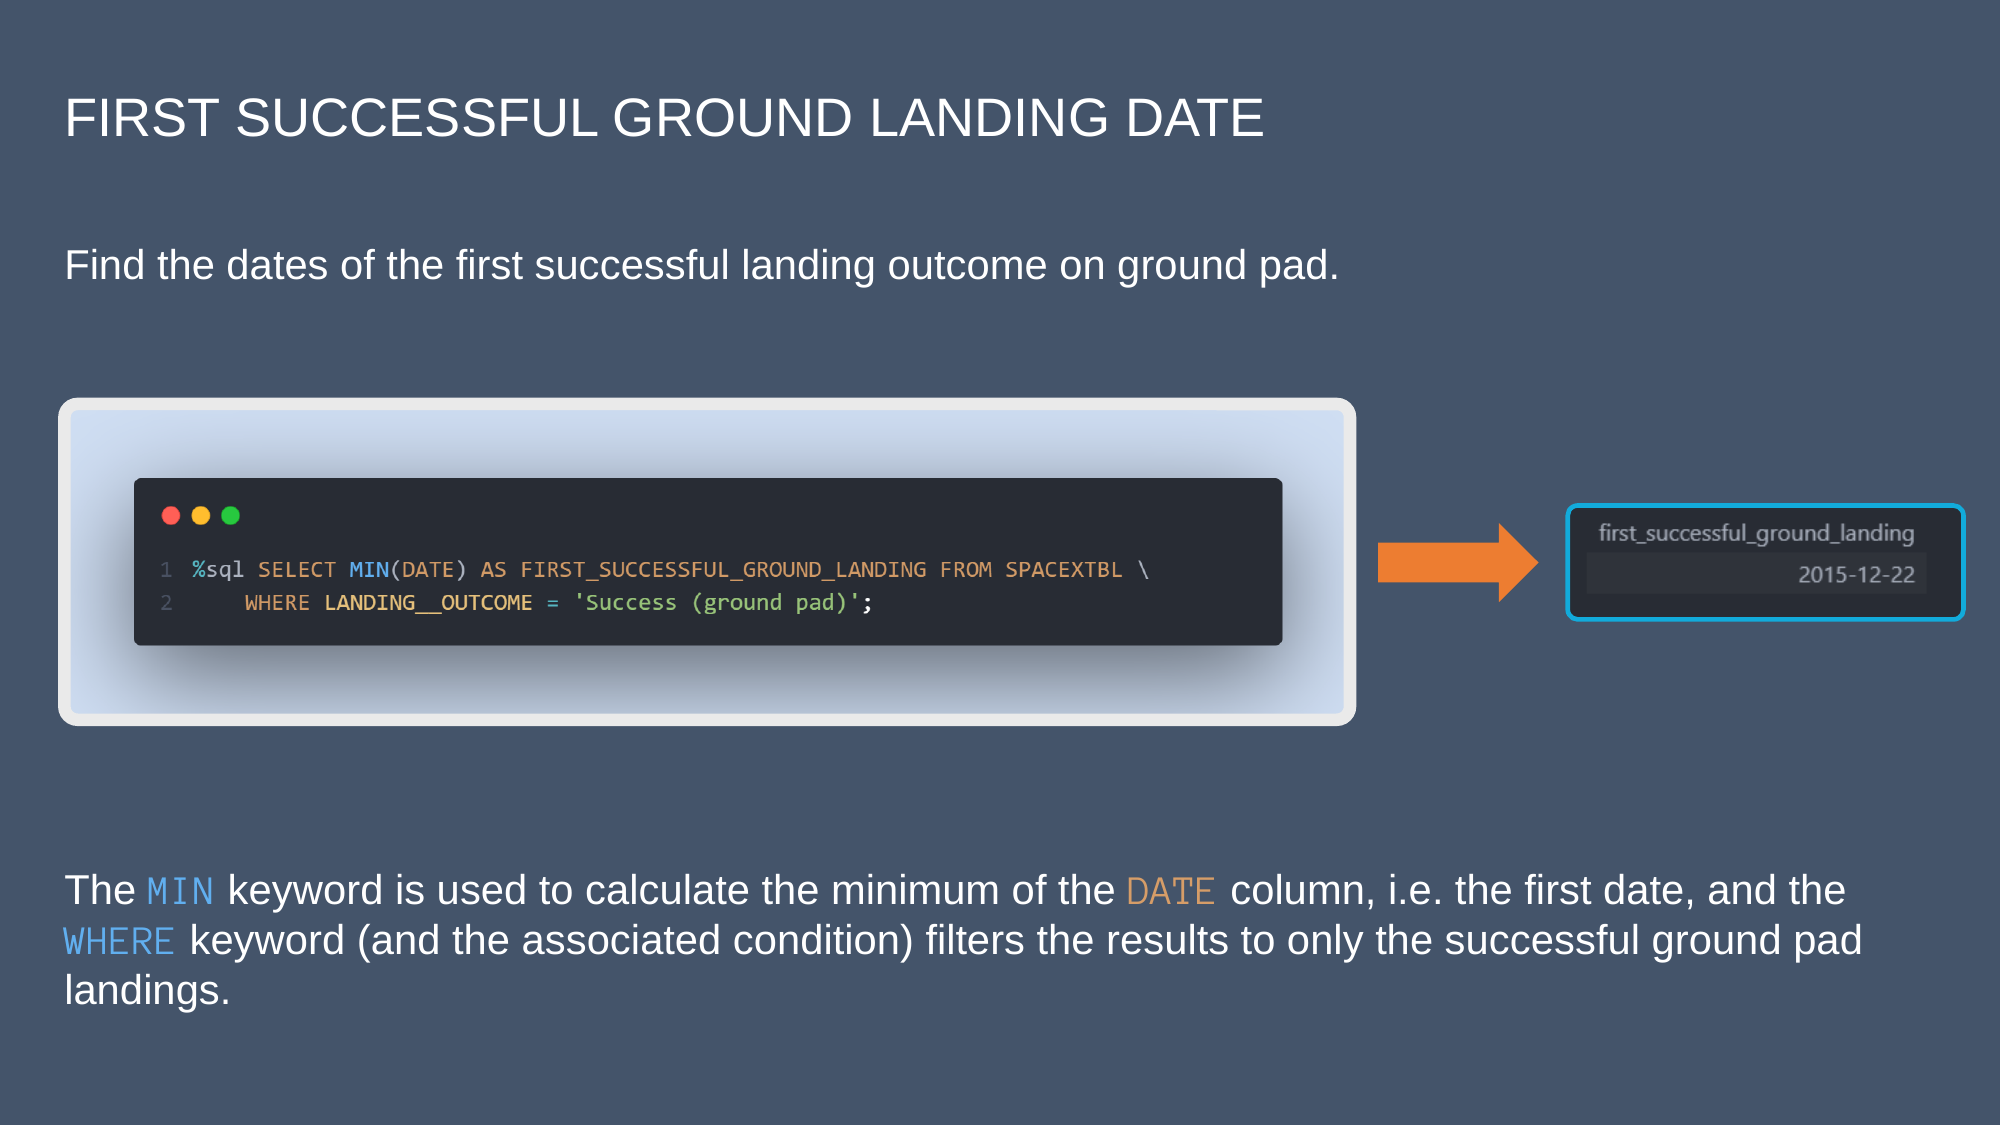

FIRST SUCCESSFUL GROUND LANDING DATE
Find the dates of the first successful landing outcome on ground pad.

The MIN keyword is used to calculate the minimum of the DATE column, i.e. the first date, and the WHERE keyword (and the associated condition) filters the results to only the successful ground pad landings.